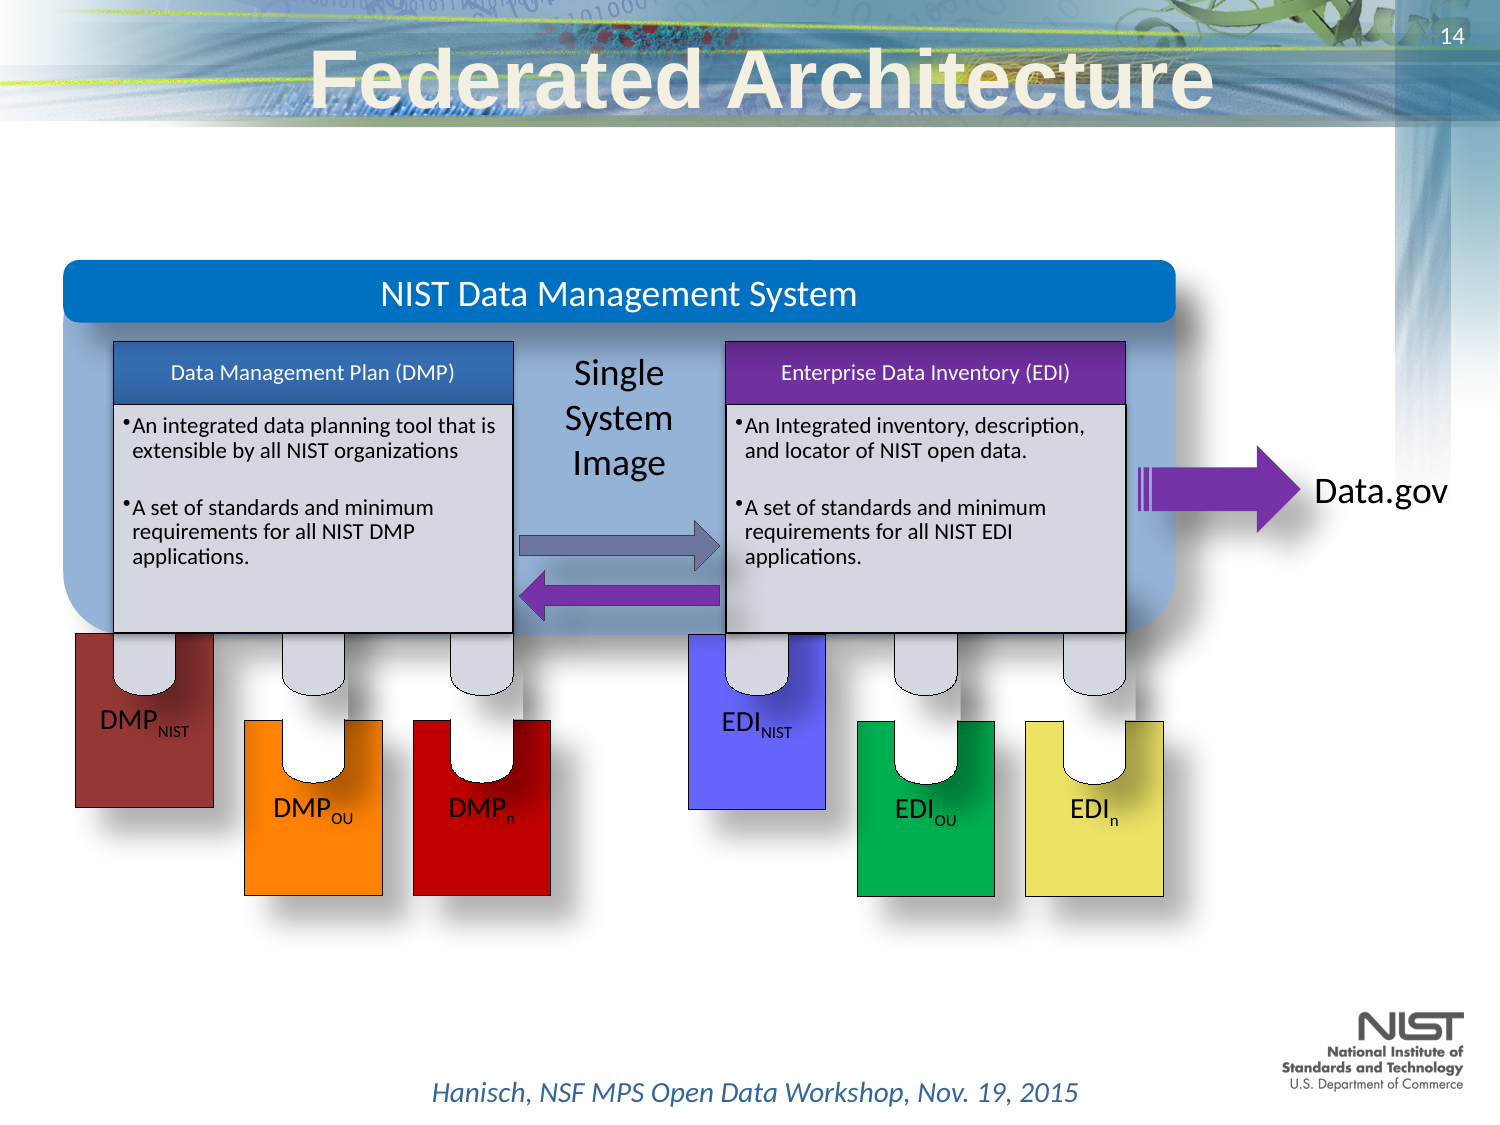

# Federated Architecture
14

Single
System
Image
NIST Data Management System
Data Management Plan (DMP)
Enterprise Data Inventory (EDI)
An integrated data planning tool that is extensible by all NIST organizations

A set of standards and minimum requirements for all NIST DMP applications.

An Integrated inventory, description, and locator of NIST open data.

A set of standards and minimum requirements for all NIST EDI applications.

Data.gov

DMPNIST
EDINIST

DMPOU
DMPn
EDIOU
EDIn